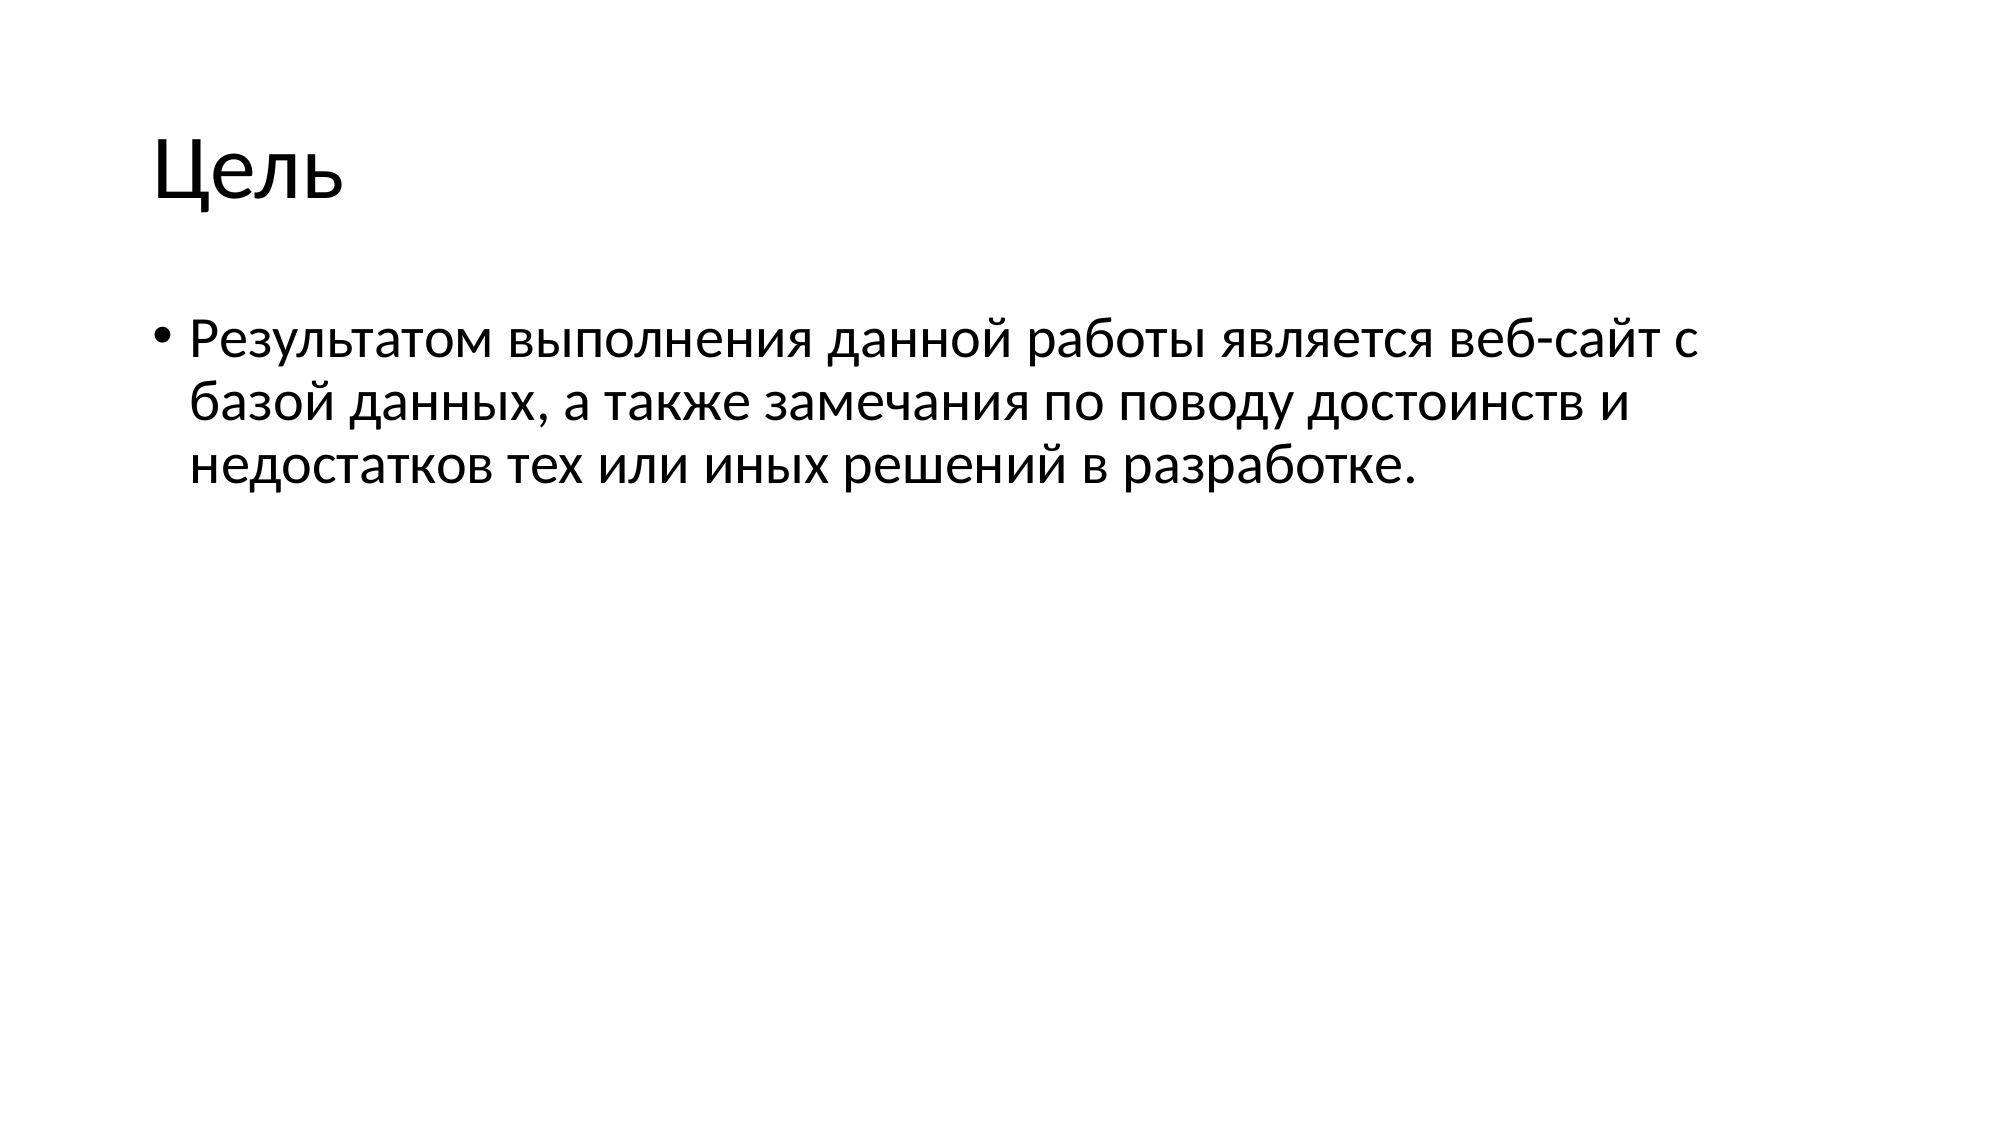

# Цель
Результатом выполнения данной работы является веб-сайт с  базой данных, а также замечания по поводу достоинств и недостатков тех или иных решений в разработке.